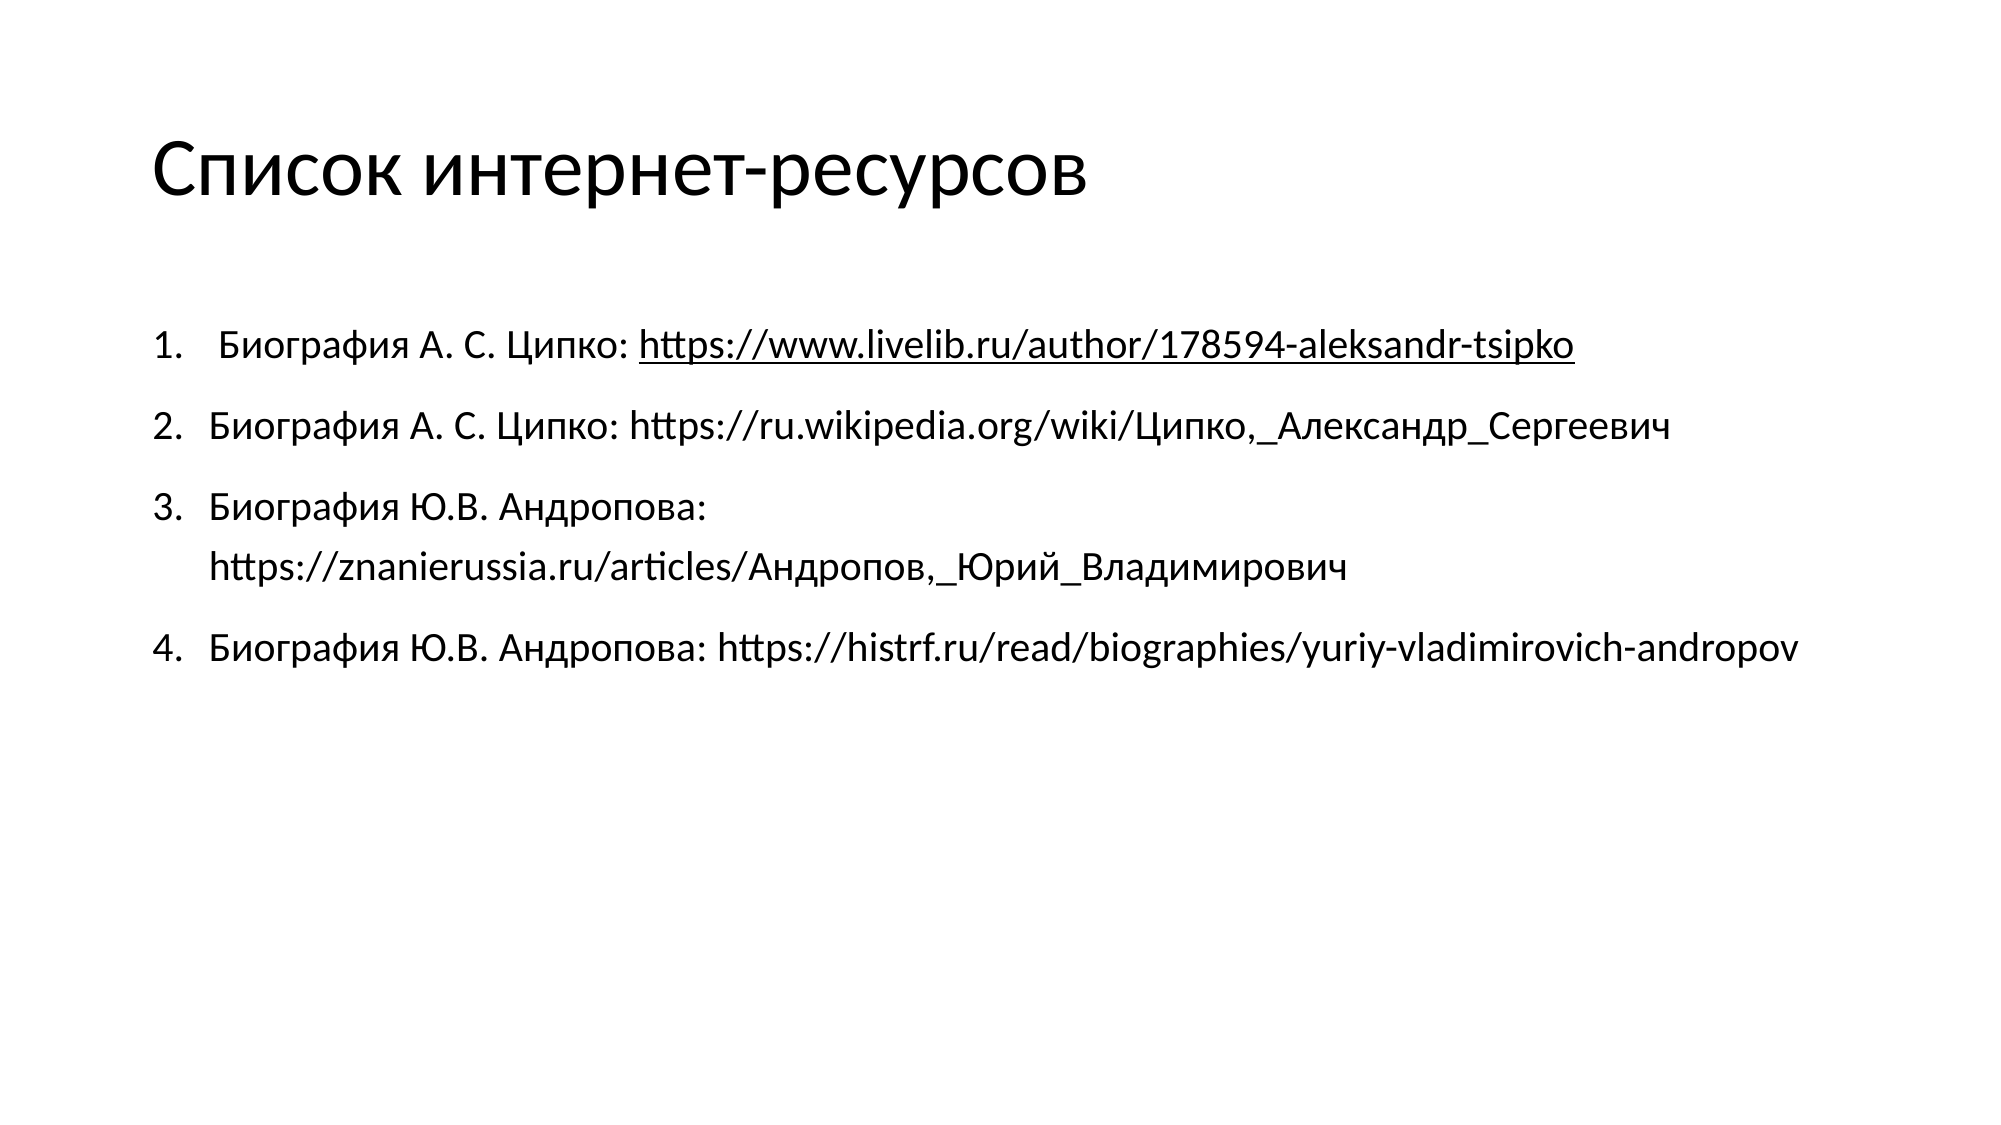

# Список интернет-ресурсов
 Биография А. С. Ципко: https://www.livelib.ru/author/178594-aleksandr-tsipko
Биография А. С. Ципко: https://ru.wikipedia.org/wiki/Ципко,_Александр_Сергеевич
Биография Ю.В. Андропова: https://znanierussia.ru/articles/Андропов,_Юрий_Владимирович
Биография Ю.В. Андропова: https://histrf.ru/read/biographies/yuriy-vladimirovich-andropov